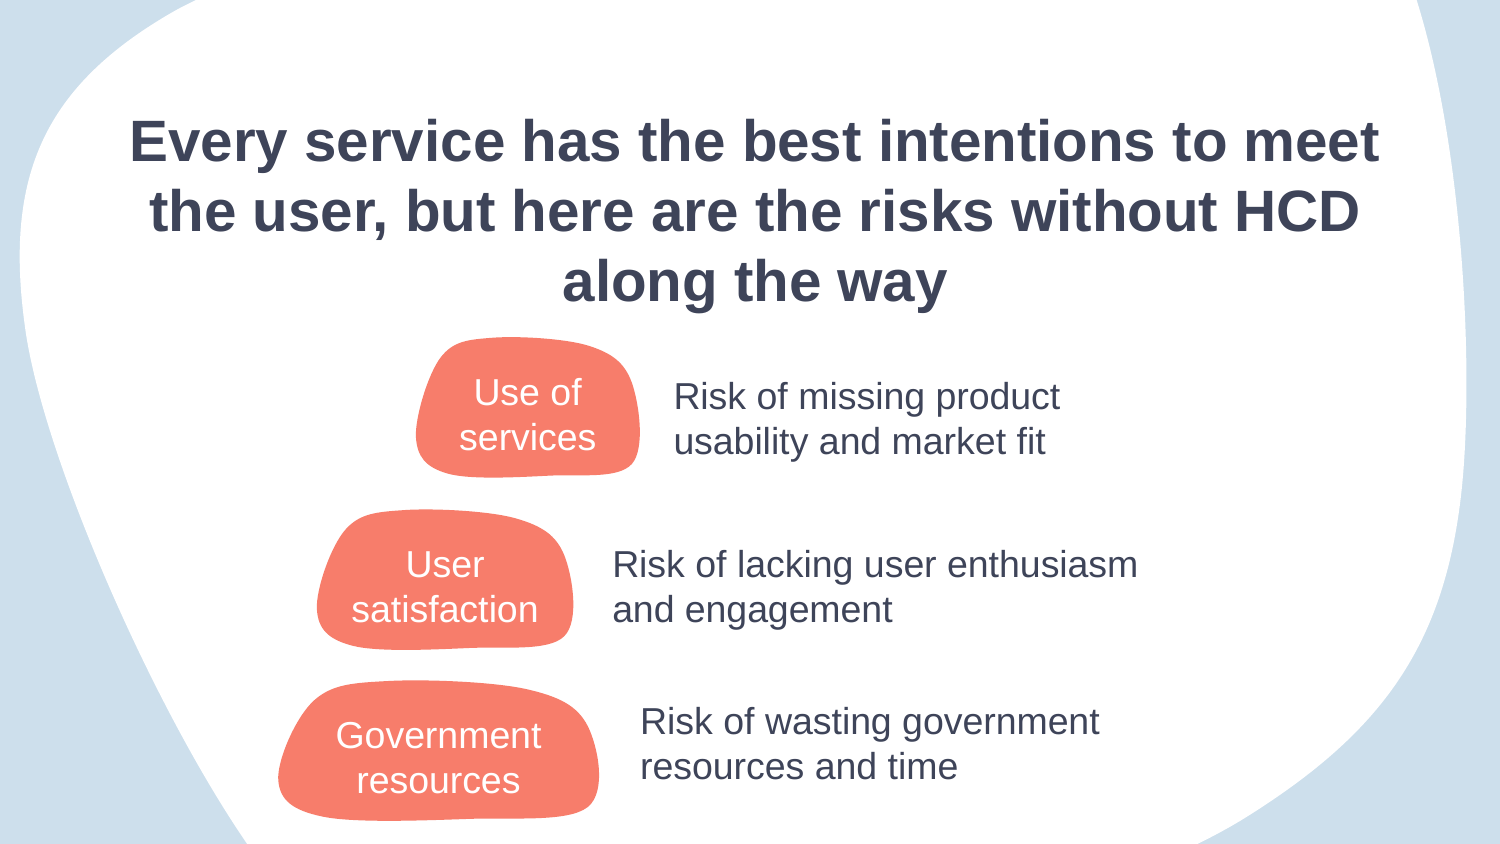

# Every service has the best intentions to meet the user, but here are the risks without HCD along the way
Risk of missing product usability and market fit

Use of services
Risk of lacking user enthusiasm and engagement

User satisfaction
Risk of wasting government resources and time

Government resources